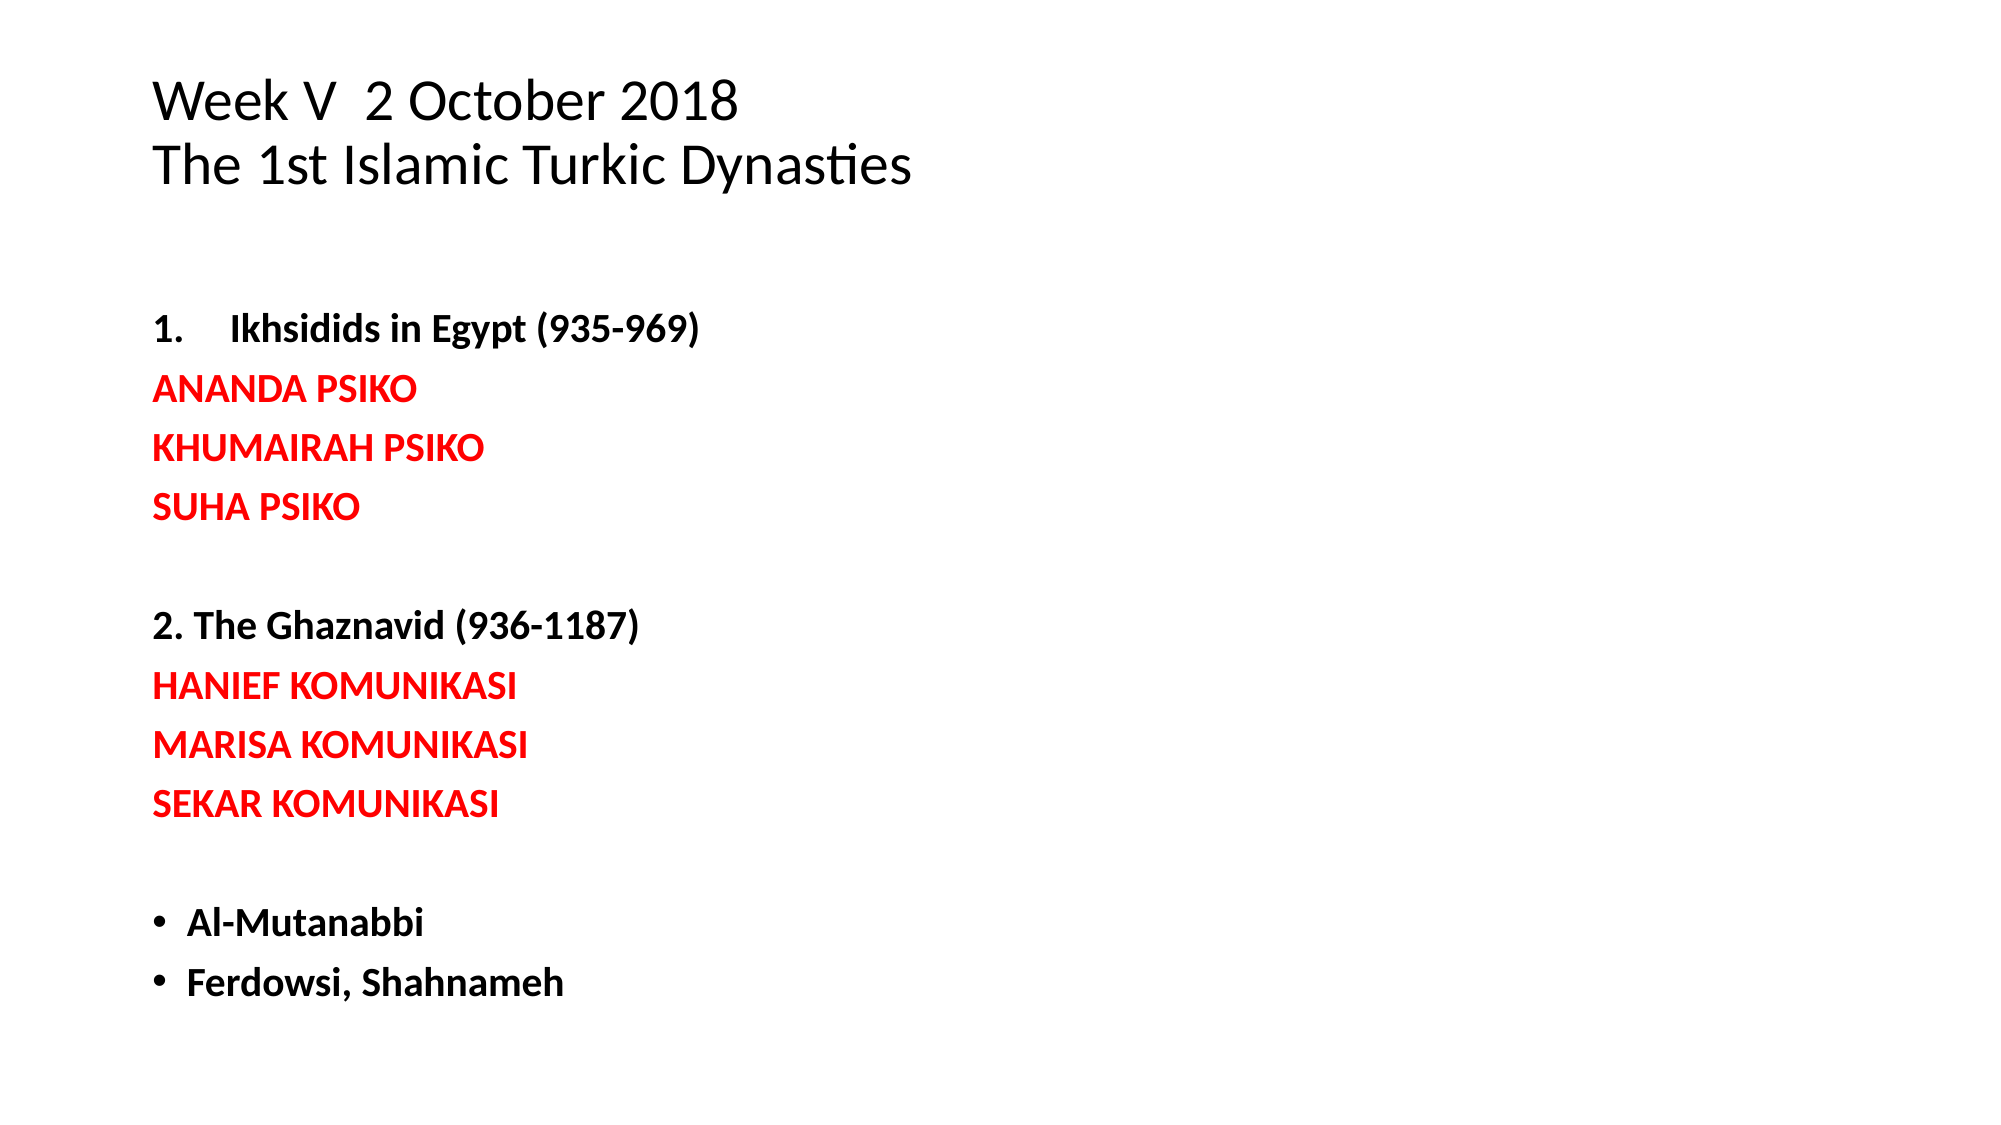

# Week V  2 October 2018 The 1st Islamic Turkic Dynasties
Ikhsidids in Egypt (935-969)
ANANDA PSIKO
KHUMAIRAH PSIKO
SUHA PSIKO

2. The Ghaznavid (936-1187)
HANIEF KOMUNIKASI
MARISA KOMUNIKASI
SEKAR KOMUNIKASI

Al-Mutanabbi
Ferdowsi, Shahnameh